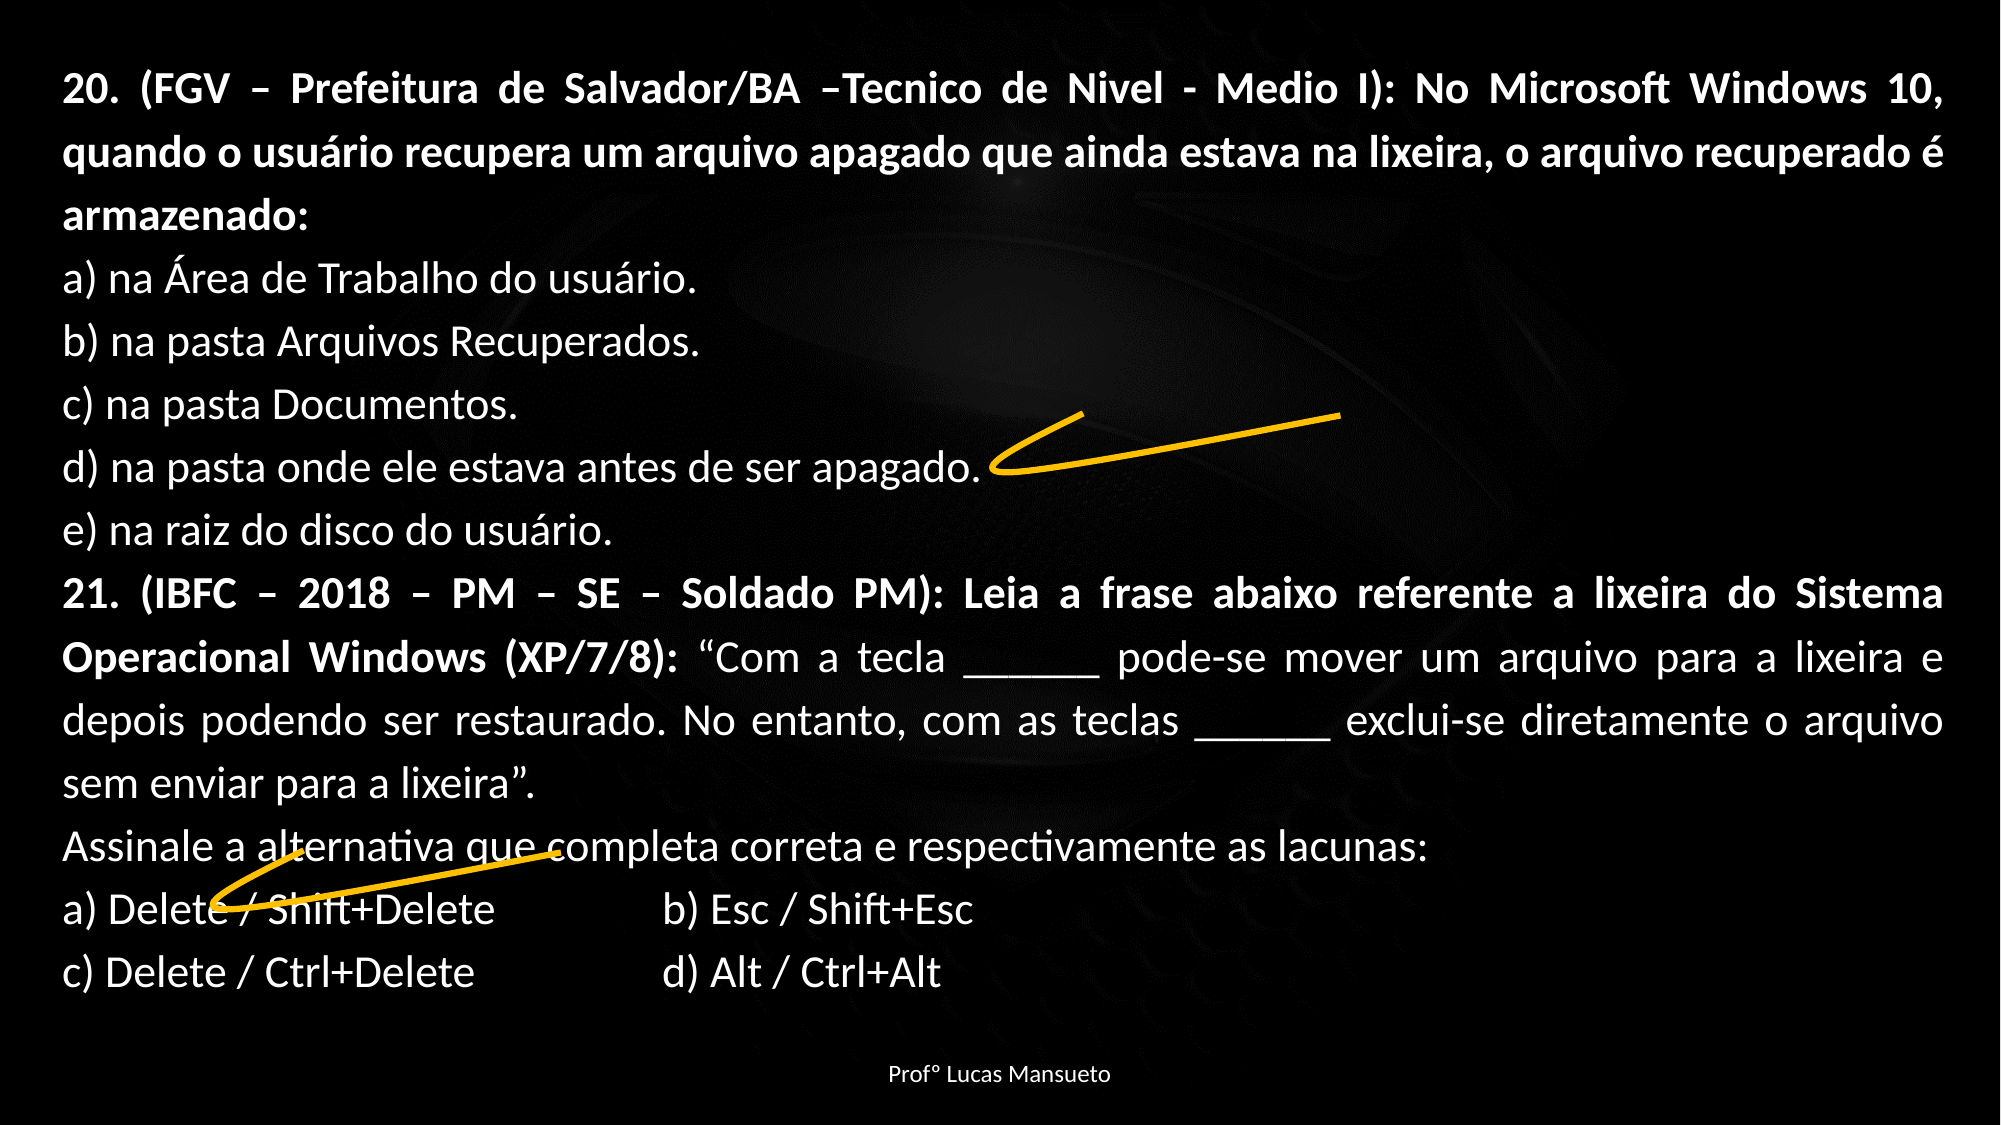

20. (FGV – Prefeitura de Salvador/BA –Tecnico de Nivel - Medio I): No Microsoft Windows 10, quando o usuário recupera um arquivo apagado que ainda estava na lixeira, o arquivo recuperado é armazenado:
a) na Área de Trabalho do usuário.
b) na pasta Arquivos Recuperados.
c) na pasta Documentos.
d) na pasta onde ele estava antes de ser apagado.
e) na raiz do disco do usuário.
21. (IBFC – 2018 – PM – SE – Soldado PM): Leia a frase abaixo referente a lixeira do Sistema Operacional Windows (XP/7/8): “Com a tecla ______ pode-se mover um arquivo para a lixeira e depois podendo ser restaurado. No entanto, com as teclas ______ exclui-se diretamente o arquivo sem enviar para a lixeira”.
Assinale a alternativa que completa correta e respectivamente as lacunas:
a) Delete / Shift+Delete		b) Esc / Shift+Esc
c) Delete / Ctrl+Delete		d) Alt / Ctrl+Alt

Profº Lucas Mansueto